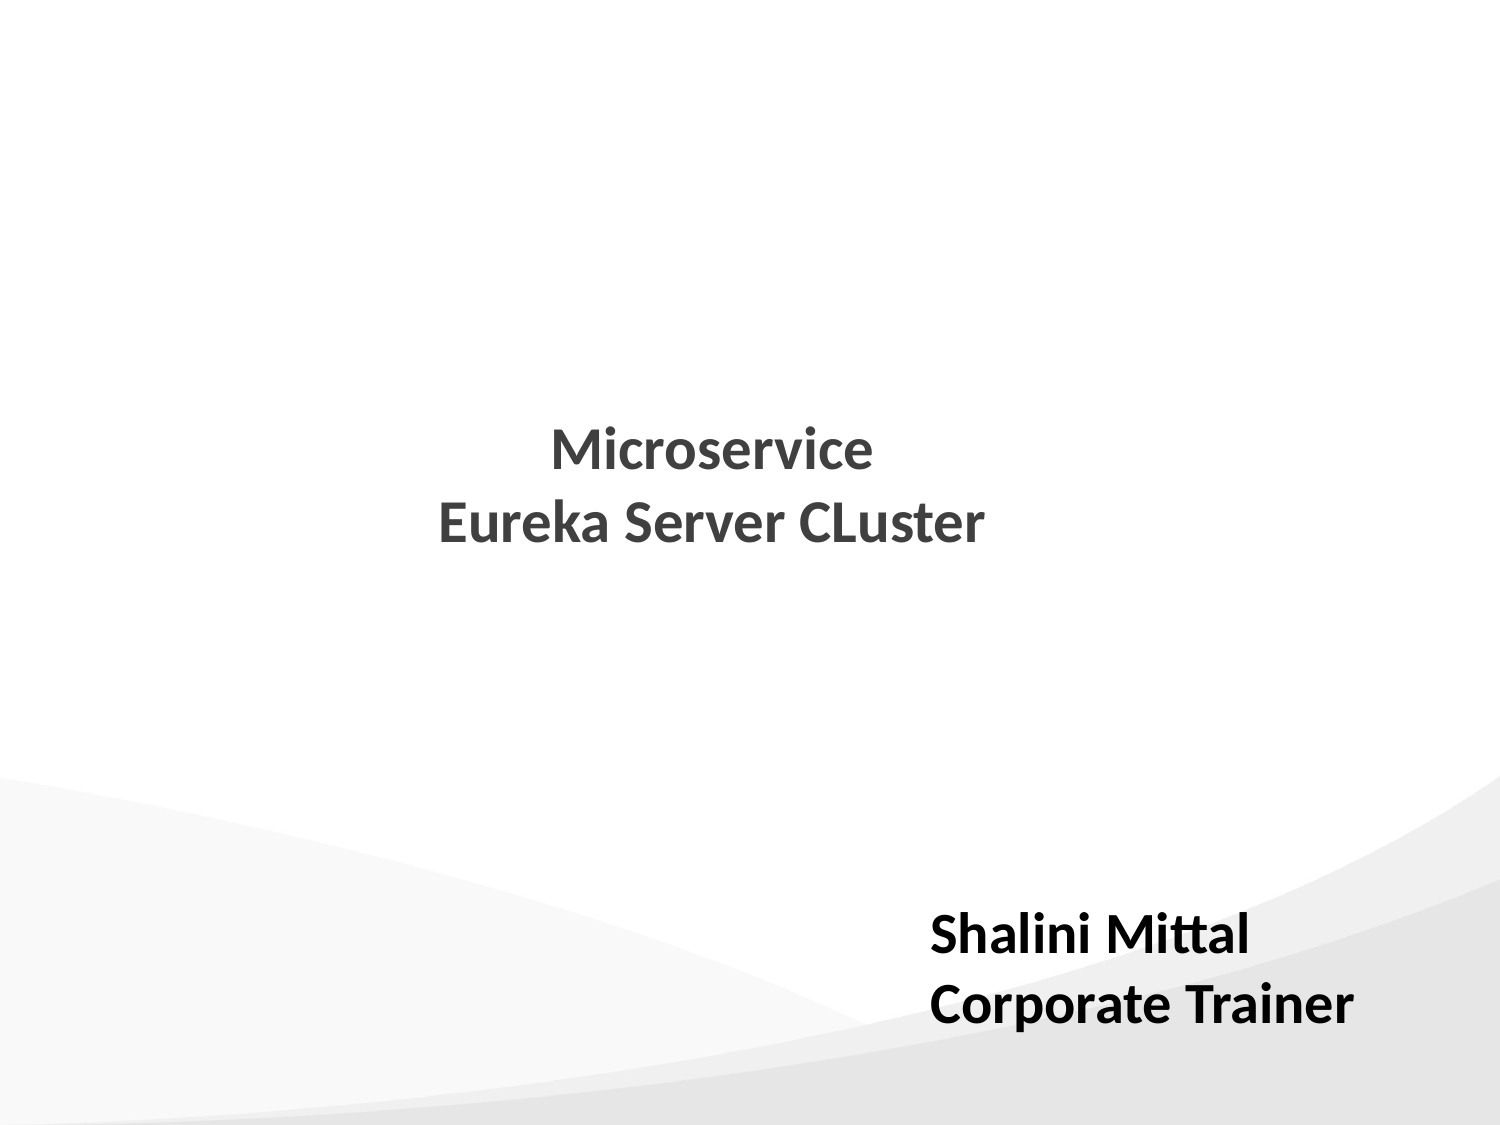

# Microservice Eureka Server CLuster
Shalini Mittal
Corporate Trainer